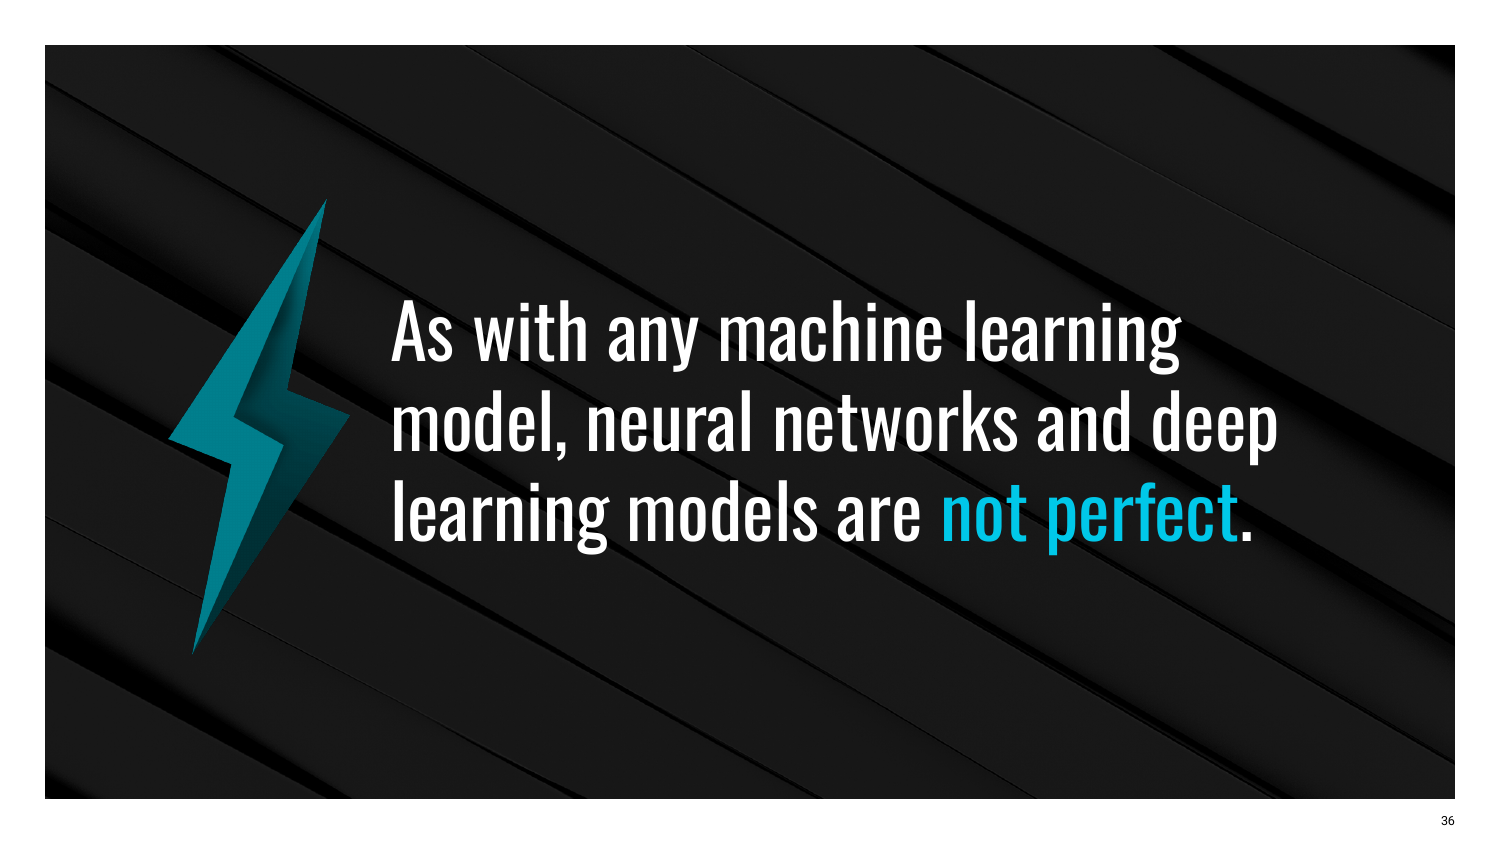

# As with any machine learning model, neural networks and deep learning models are not perfect.

36